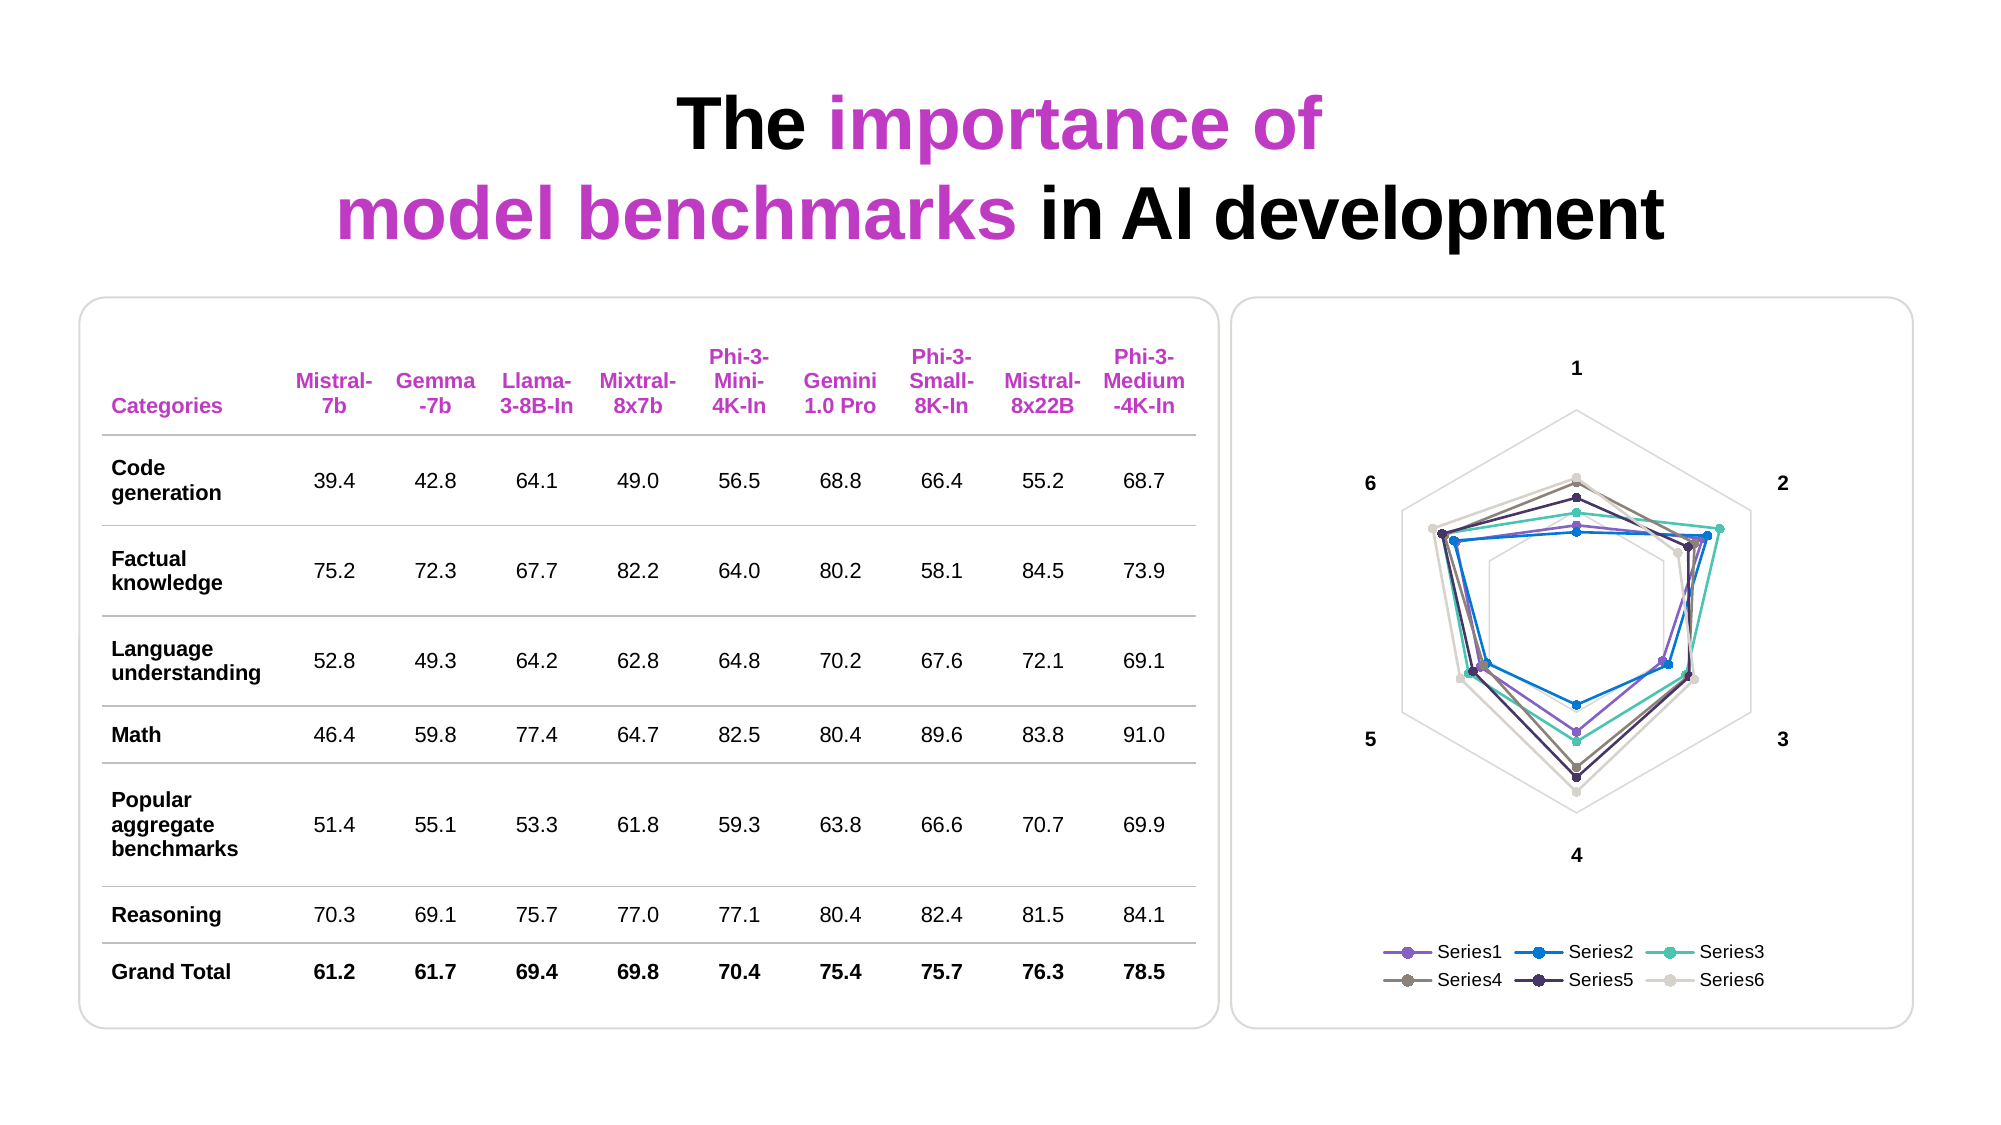

# The importance of model benchmarks in AI development

### Chart

| Category |  |  |  |  |  |  |
|---|---|---|---|---|---|---|

| Categories | Mistral-7b | Gemma-7b | Llama-3-8B-In | Mixtral-8x7b | Phi-3-Mini-4K-In | Gemini 1.0 Pro | Phi-3-Small-8K-In | Mistral- 8x22B | Phi-3-Medium-4K-In |
| --- | --- | --- | --- | --- | --- | --- | --- | --- | --- |
| Code generation | 39.4 | 42.8 | 64.1 | 49.0 | 56.5 | 68.8 | 66.4 | 55.2 | 68.7 |
| Factual knowledge | 75.2 | 72.3 | 67.7 | 82.2 | 64.0 | 80.2 | 58.1 | 84.5 | 73.9 |
| Language understanding | 52.8 | 49.3 | 64.2 | 62.8 | 64.8 | 70.2 | 67.6 | 72.1 | 69.1 |
| Math | 46.4 | 59.8 | 77.4 | 64.7 | 82.5 | 80.4 | 89.6 | 83.8 | 91.0 |
| Popular aggregate benchmarks | 51.4 | 55.1 | 53.3 | 61.8 | 59.3 | 63.8 | 66.6 | 70.7 | 69.9 |
| Reasoning | 70.3 | 69.1 | 75.7 | 77.0 | 77.1 | 80.4 | 82.4 | 81.5 | 84.1 |
| Grand Total | 61.2 | 61.7 | 69.4 | 69.8 | 70.4 | 75.4 | 75.7 | 76.3 | 78.5 |